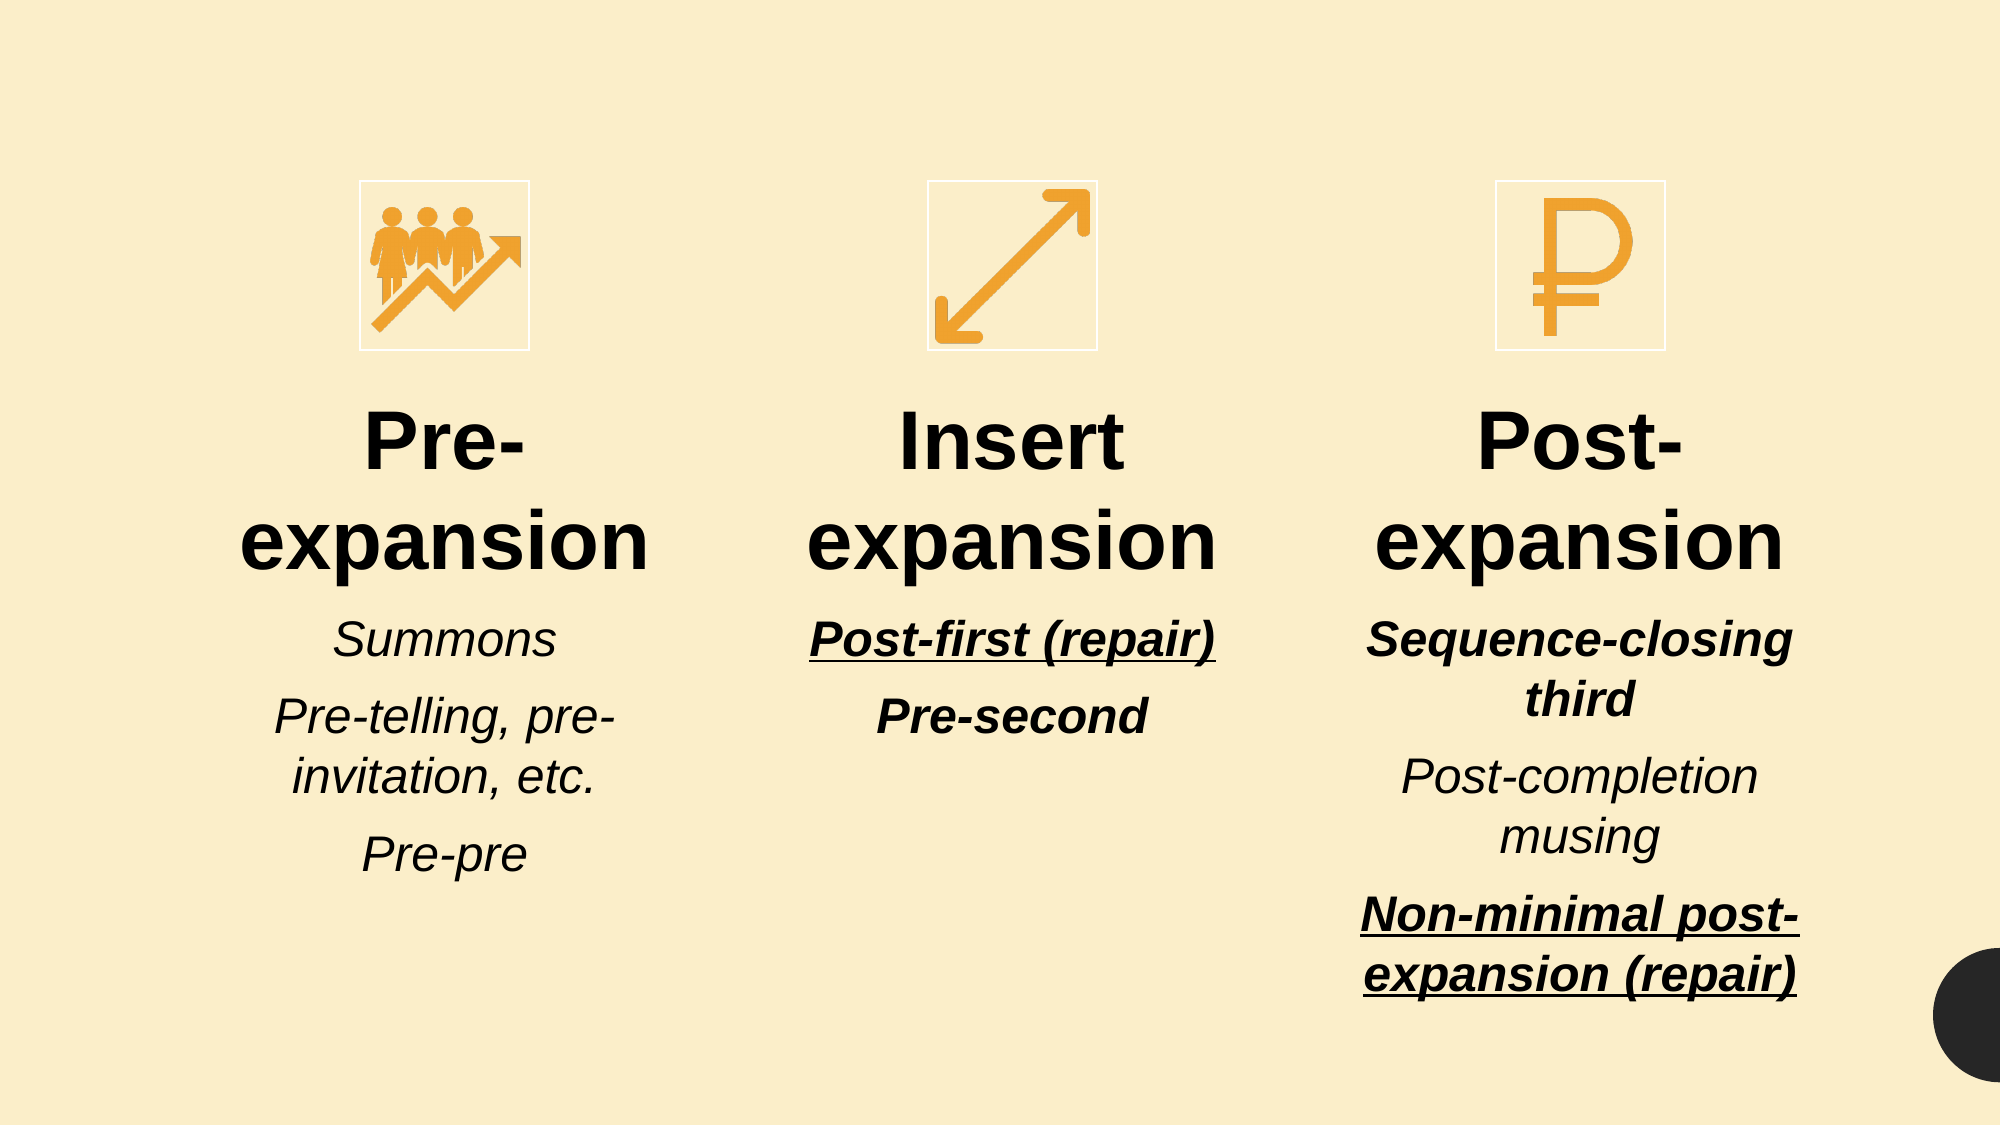

Pre-expansion
Summons
Pre-telling, pre-invitation, etc.
Pre-pre
Insert expansion
Post-first (repair)
Pre-second
Post-expansion
Sequence-closing third
Post-completion musing
Non-minimal post-expansion (repair)